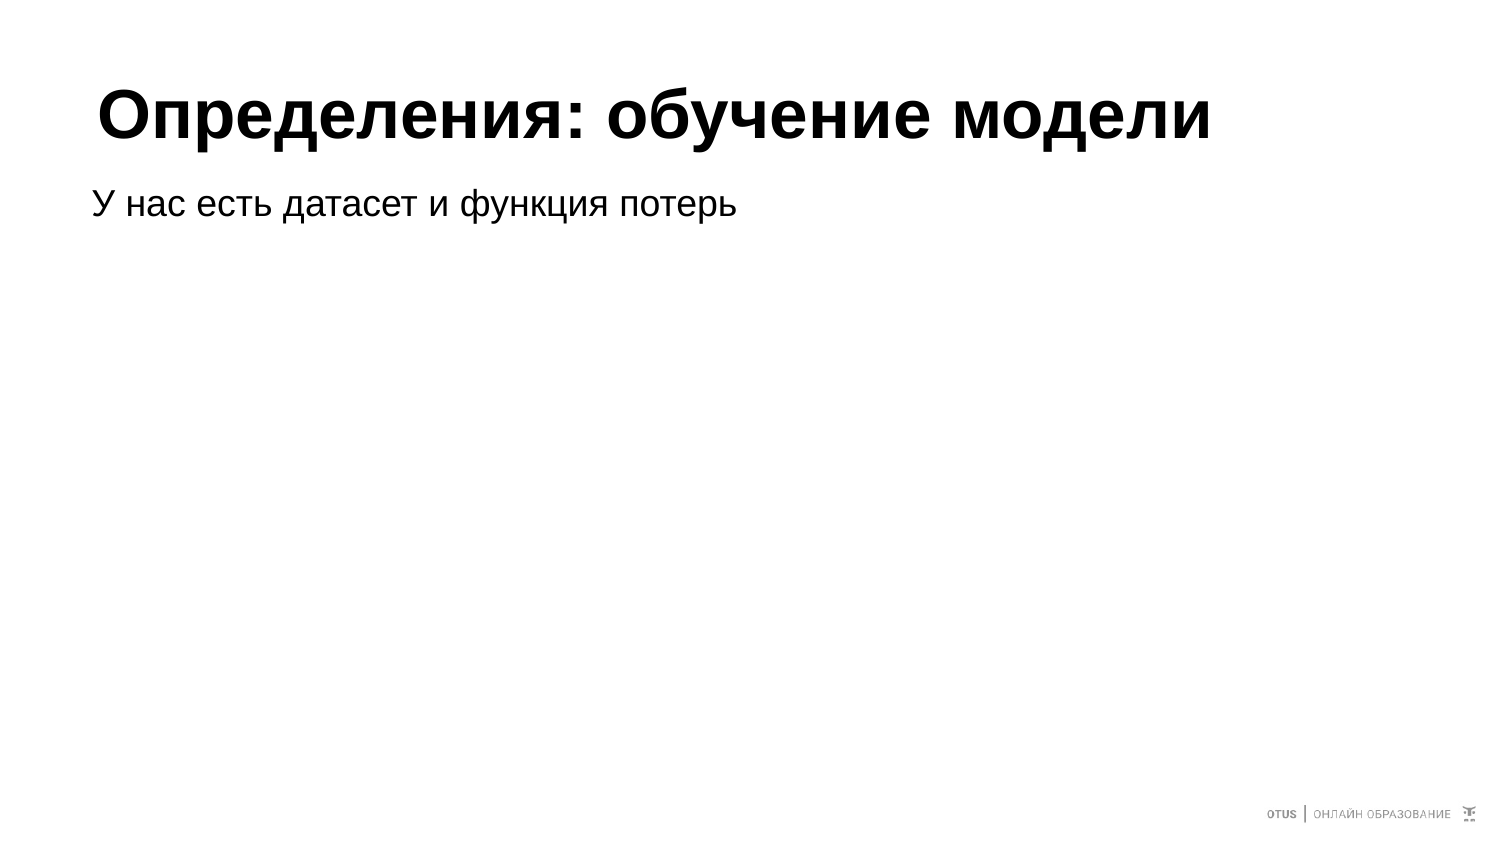

# Определения: обучение модели
У нас есть датасет и функция потерь